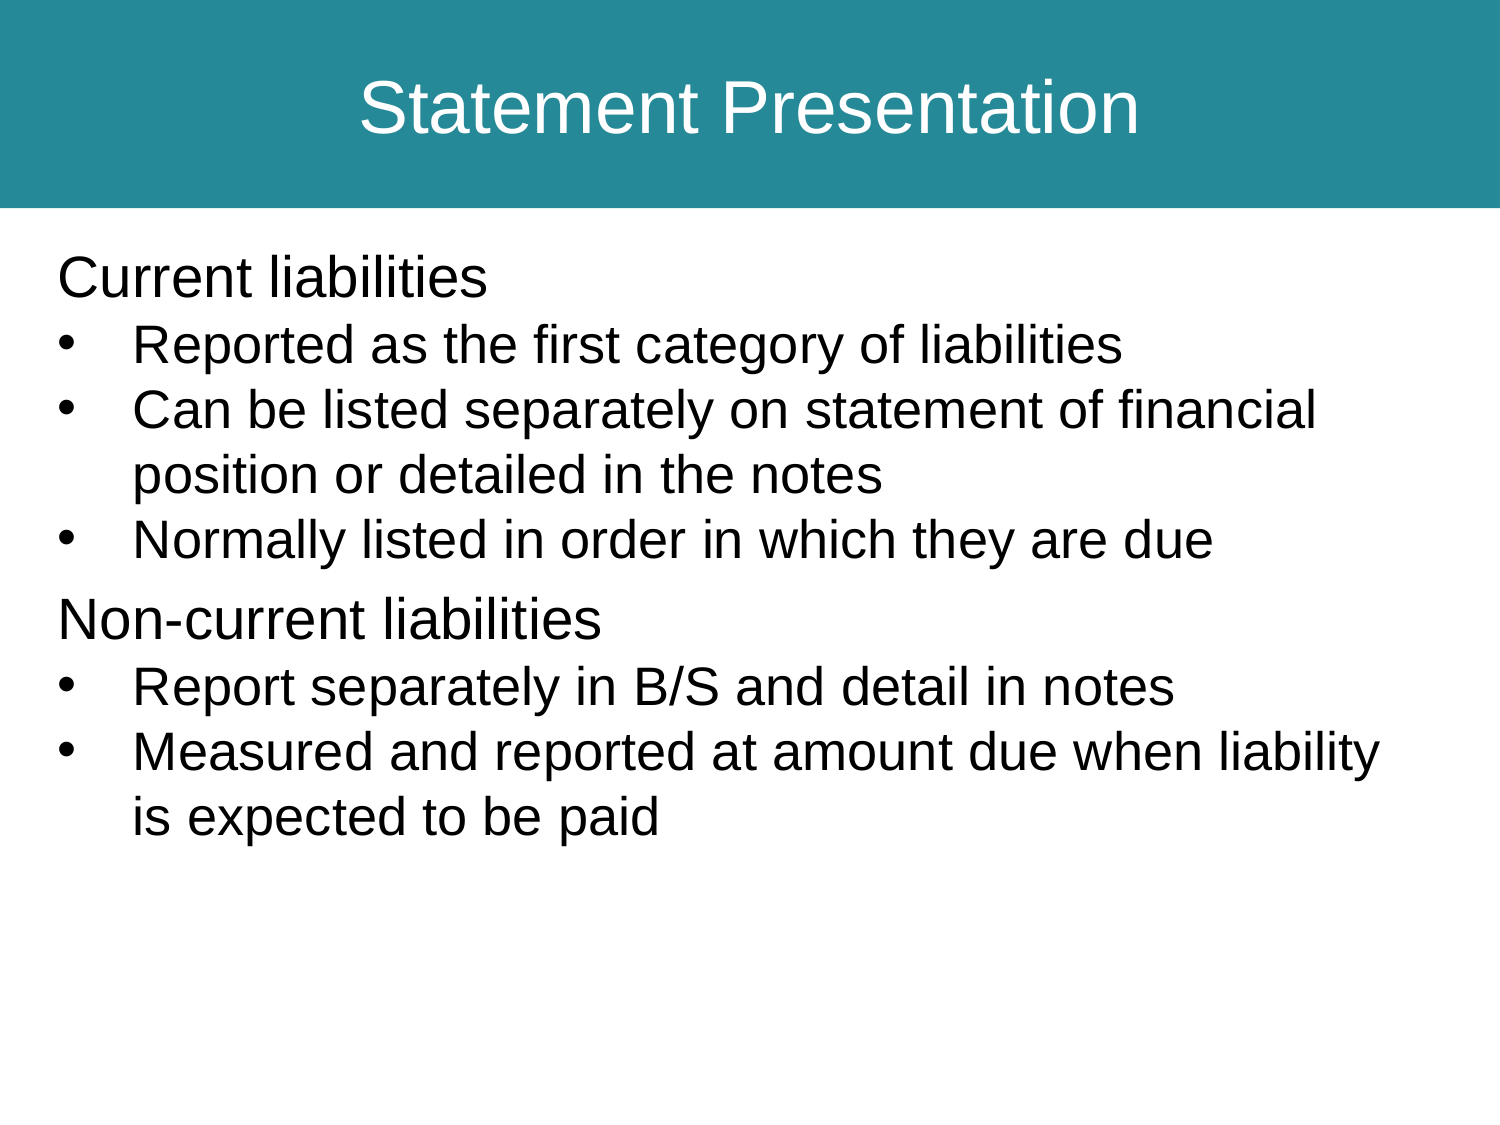

# Statement Presentation
Current liabilities
Reported as the first category of liabilities
Can be listed separately on statement of financial position or detailed in the notes
Normally listed in order in which they are due
Non-current liabilities
Report separately in B/S and detail in notes
Measured and reported at amount due when liability is expected to be paid